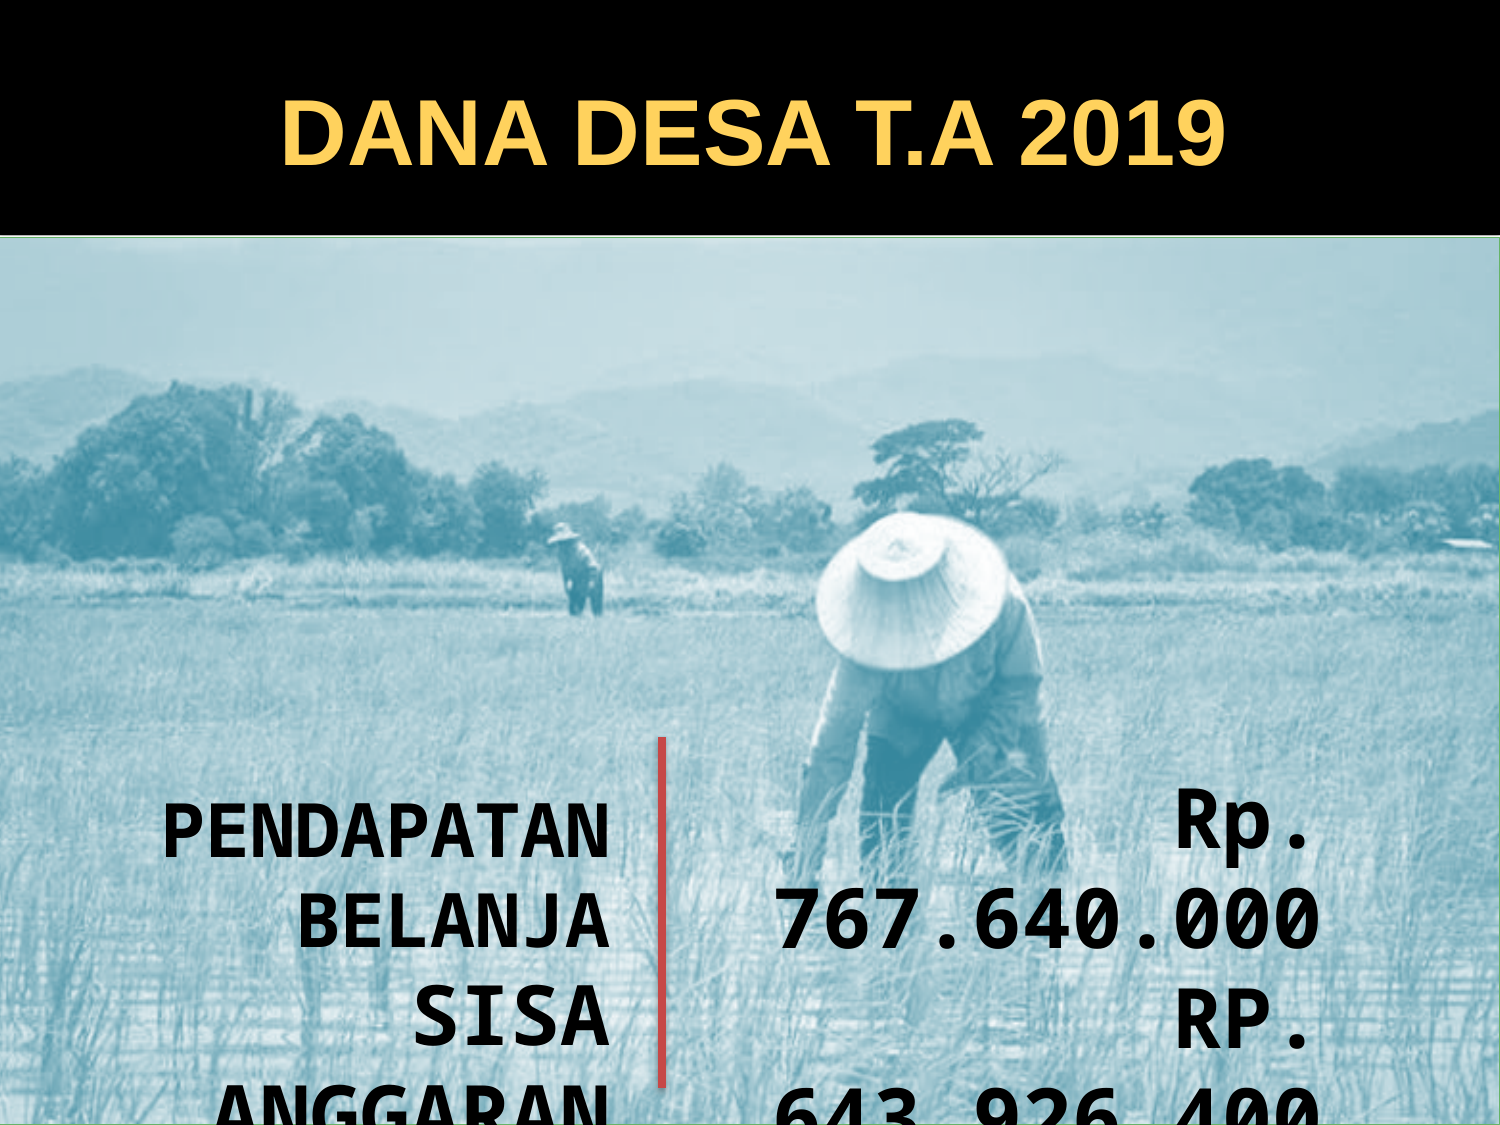

# DANA DESA T.A 2019

Rp. 767.640.000
RP. 643.926.400
RP. 123.713.600

PENDAPATAN
BELANJA
SISA ANGGARAN